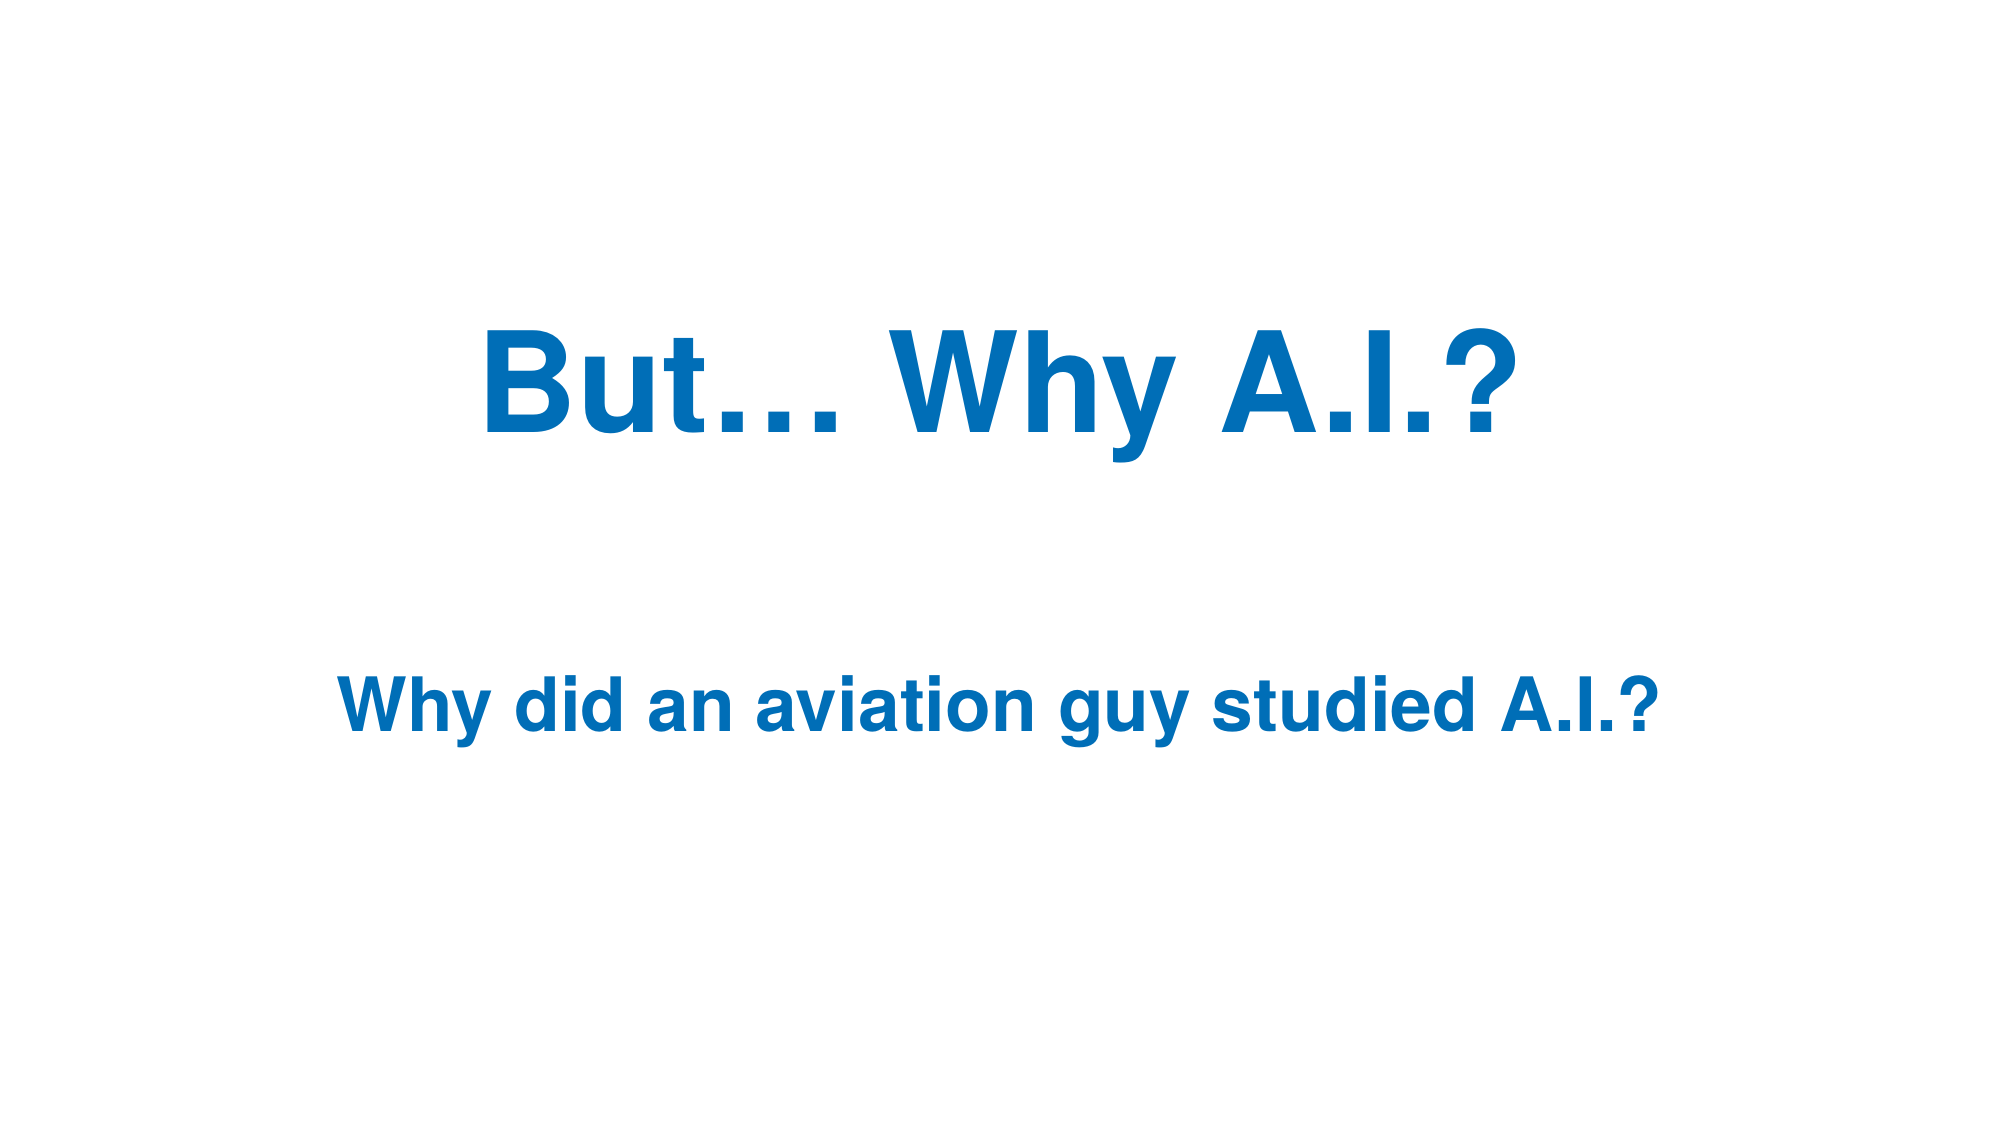

But… Why A.I.?

Why did an aviation guy studied A.I.?